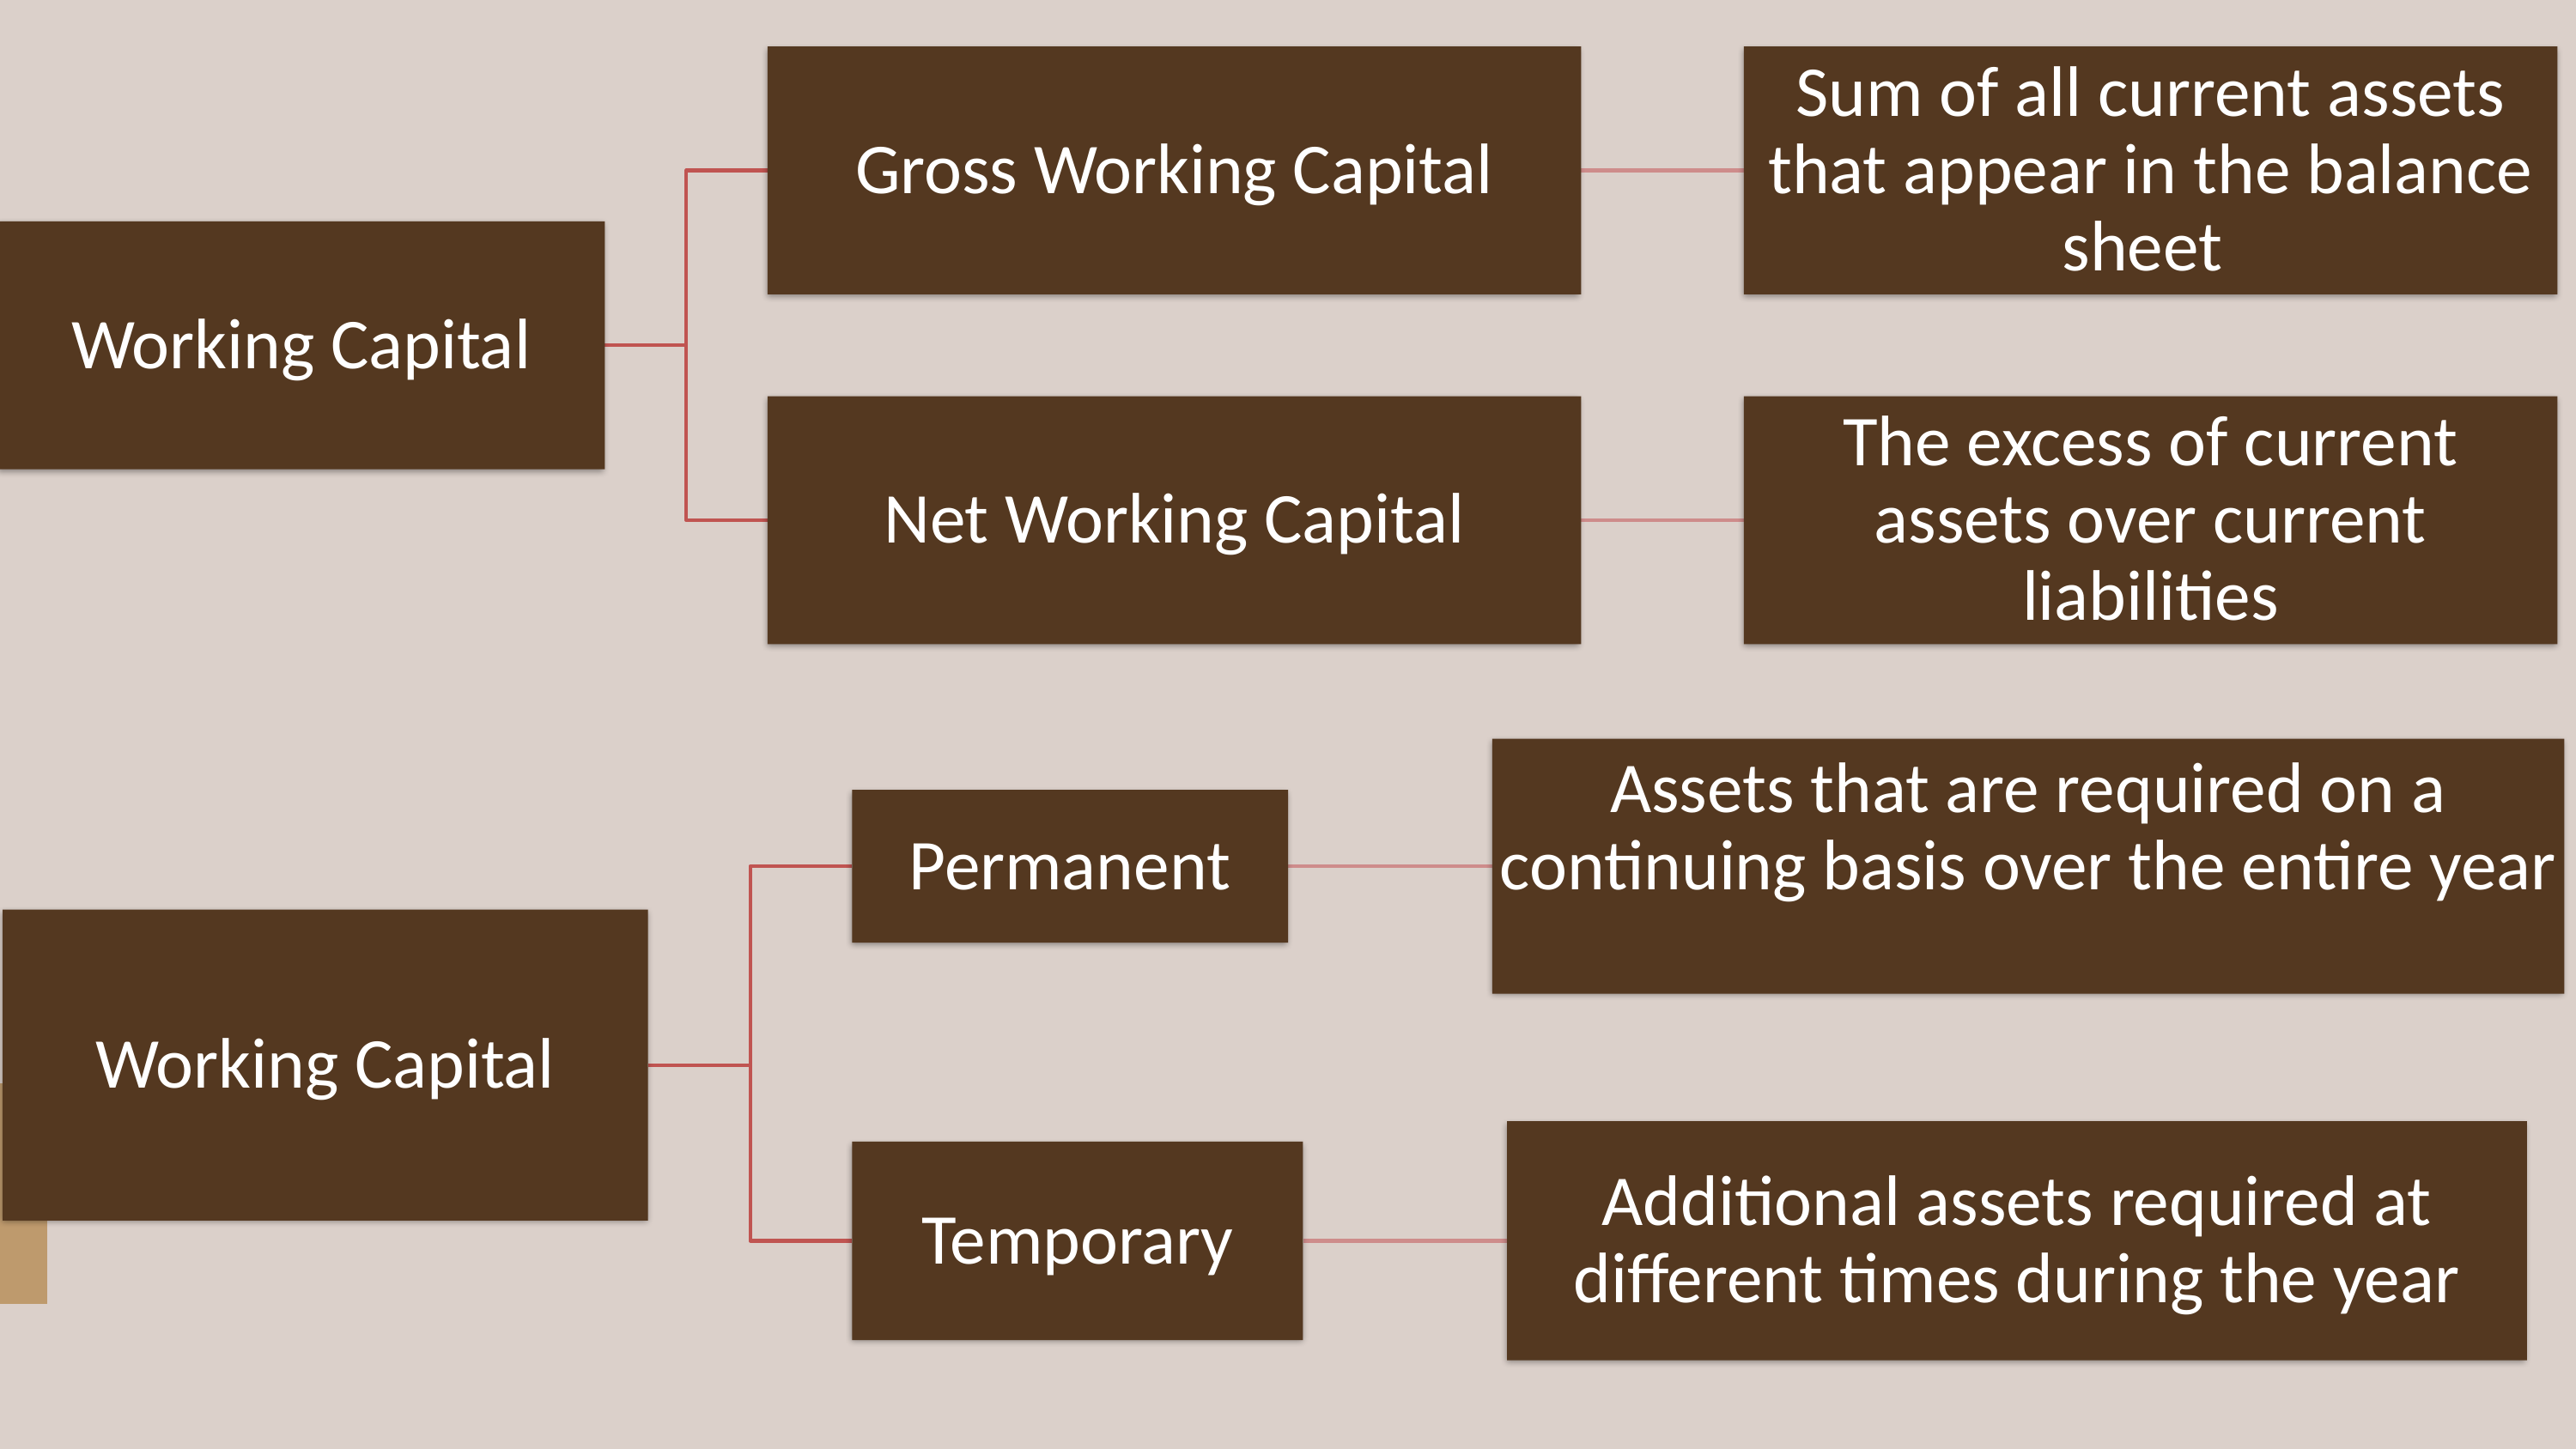

Working Capital
Gross Working Capital
Sum of all current assets that appear in the balance sheet
Net Working Capital
The excess of current assets over current liabilities
Working Capital
Permanent
Assets that are required on a continuing basis over the entire year
Temporary
Additional assets required at different times during the year